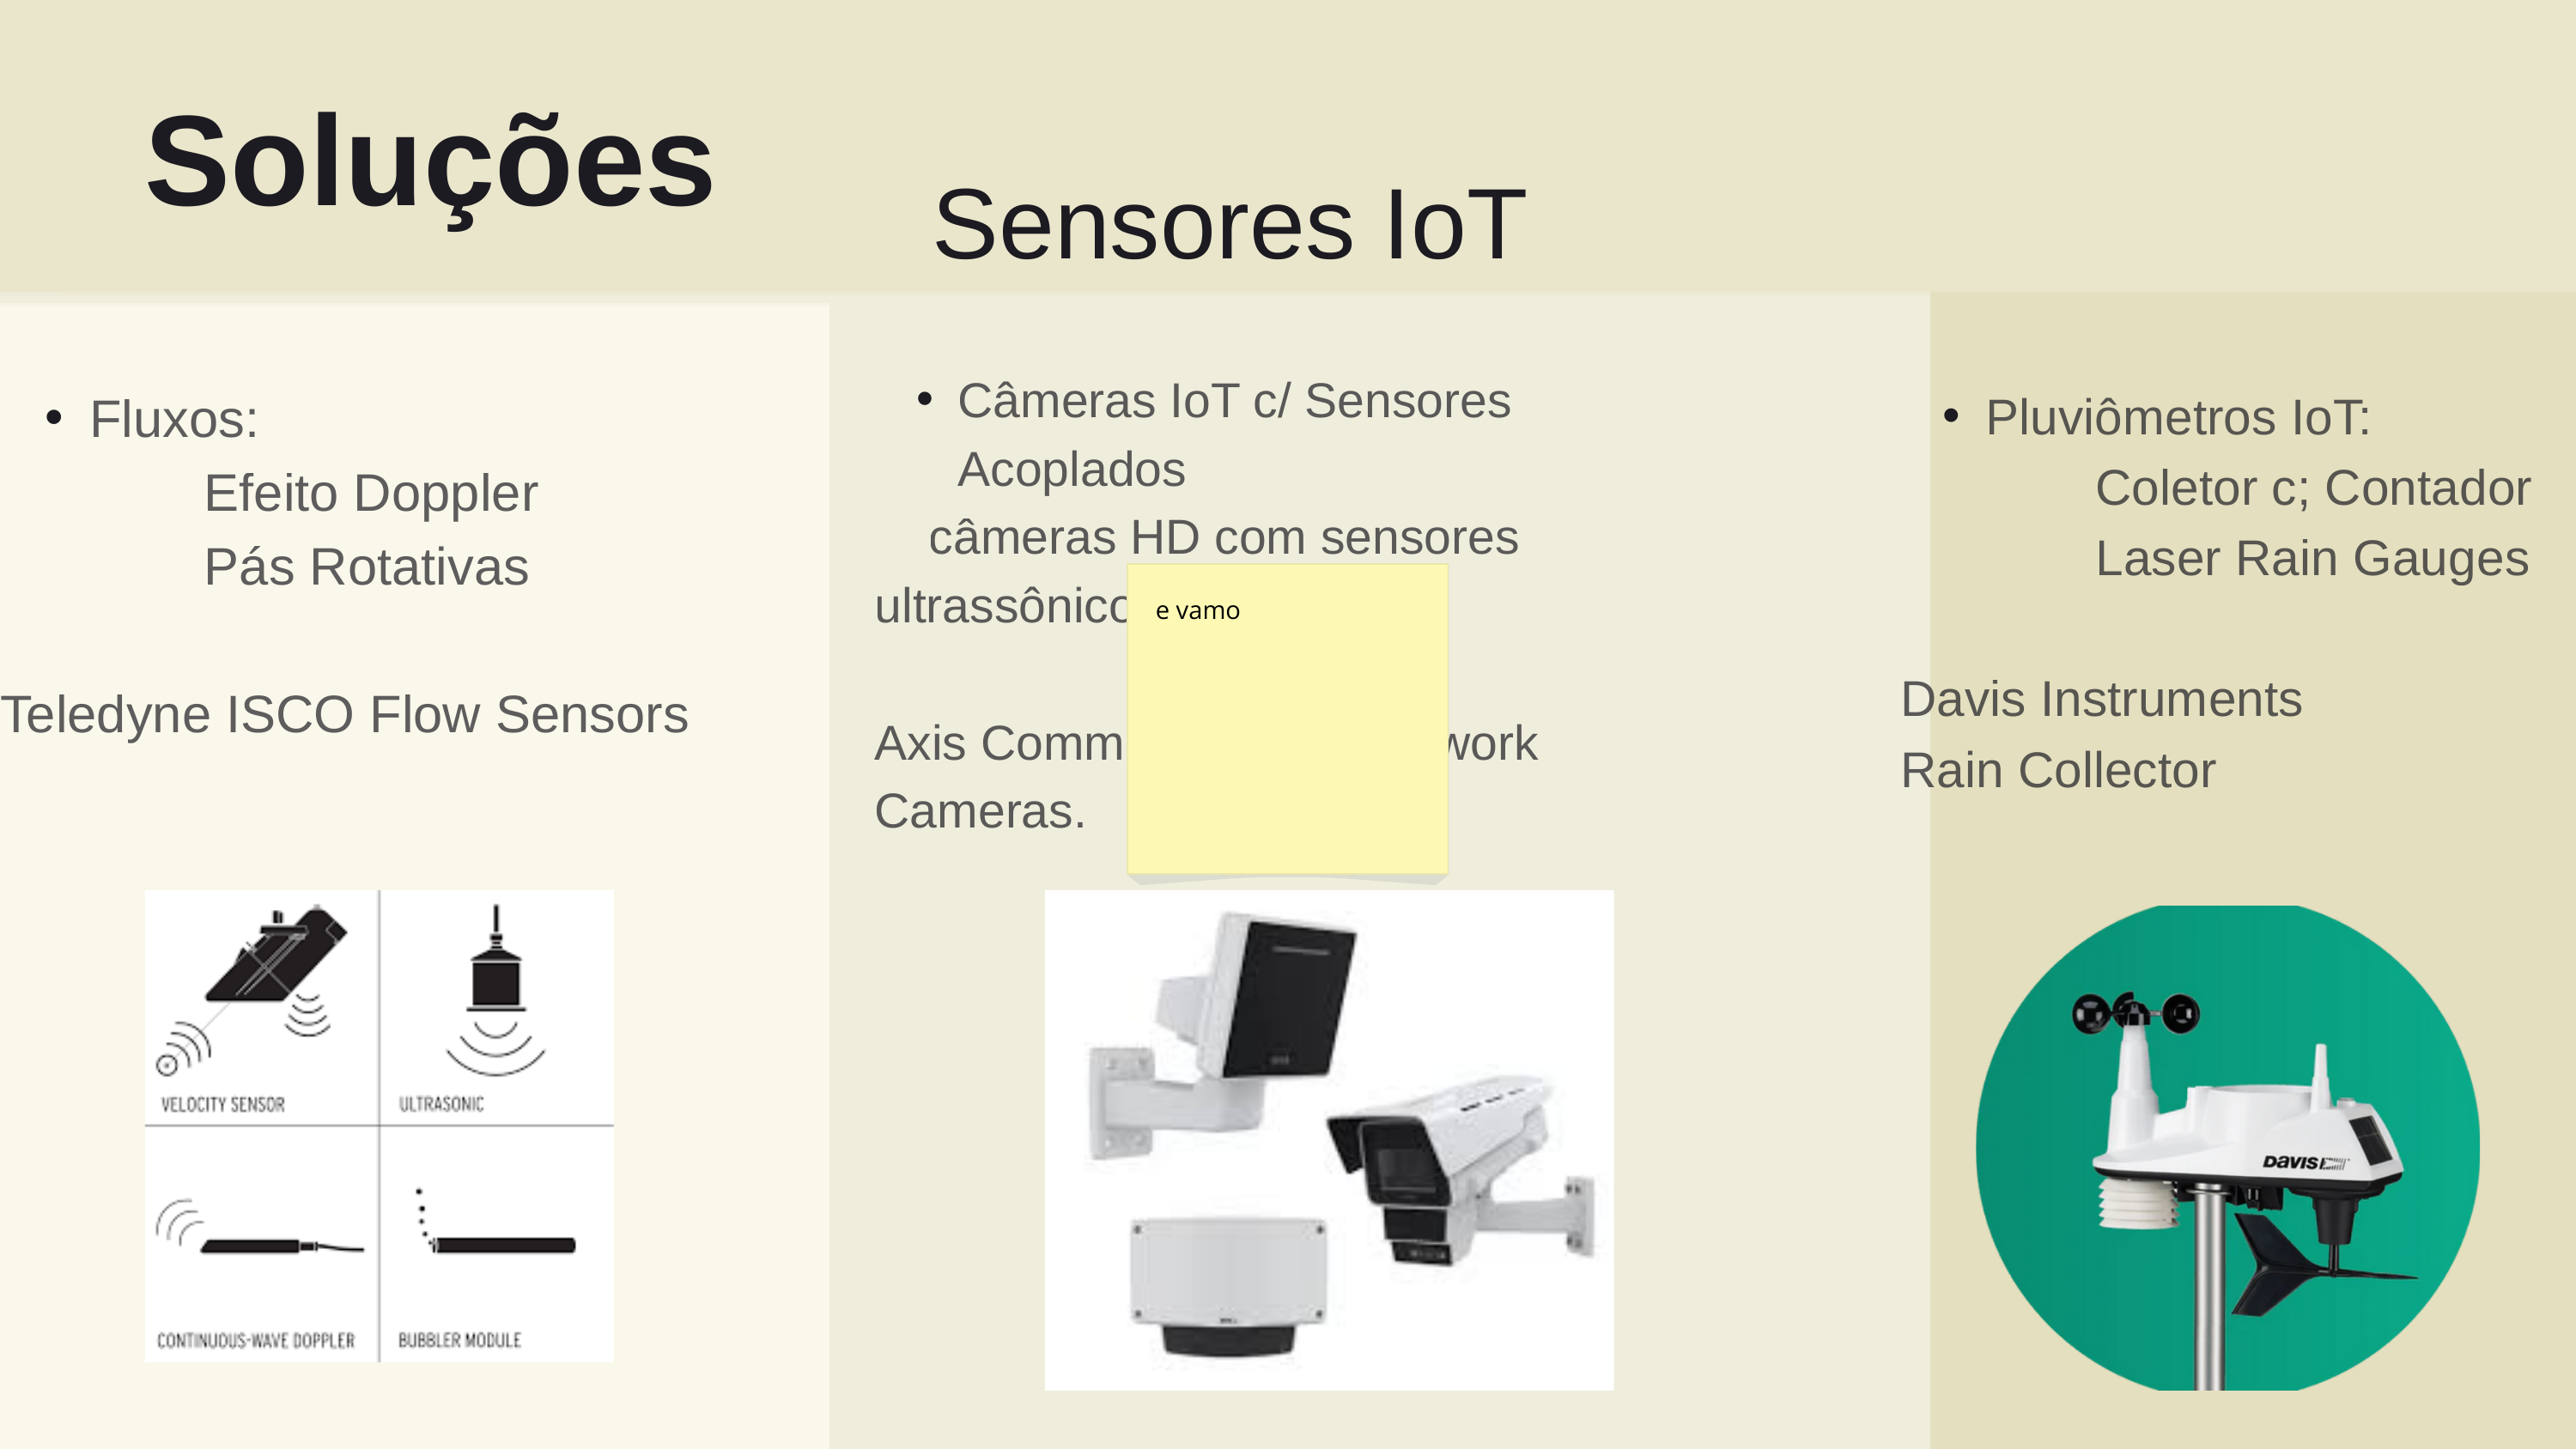

Soluções
Sensores IoT

Câmeras IoT c/ Sensores Acoplados
    câmeras HD com sensores ultrassônicos ou radar.

Axis Communications Network Cameras.

Fluxos:
              Efeito Doppler
              Pás Rotativas

Teledyne ISCO Flow Sensors

Pluviômetros IoT:
              Coletor c; Contador
              Laser Rain Gauges

Davis Instruments
Rain Collector

e vamo